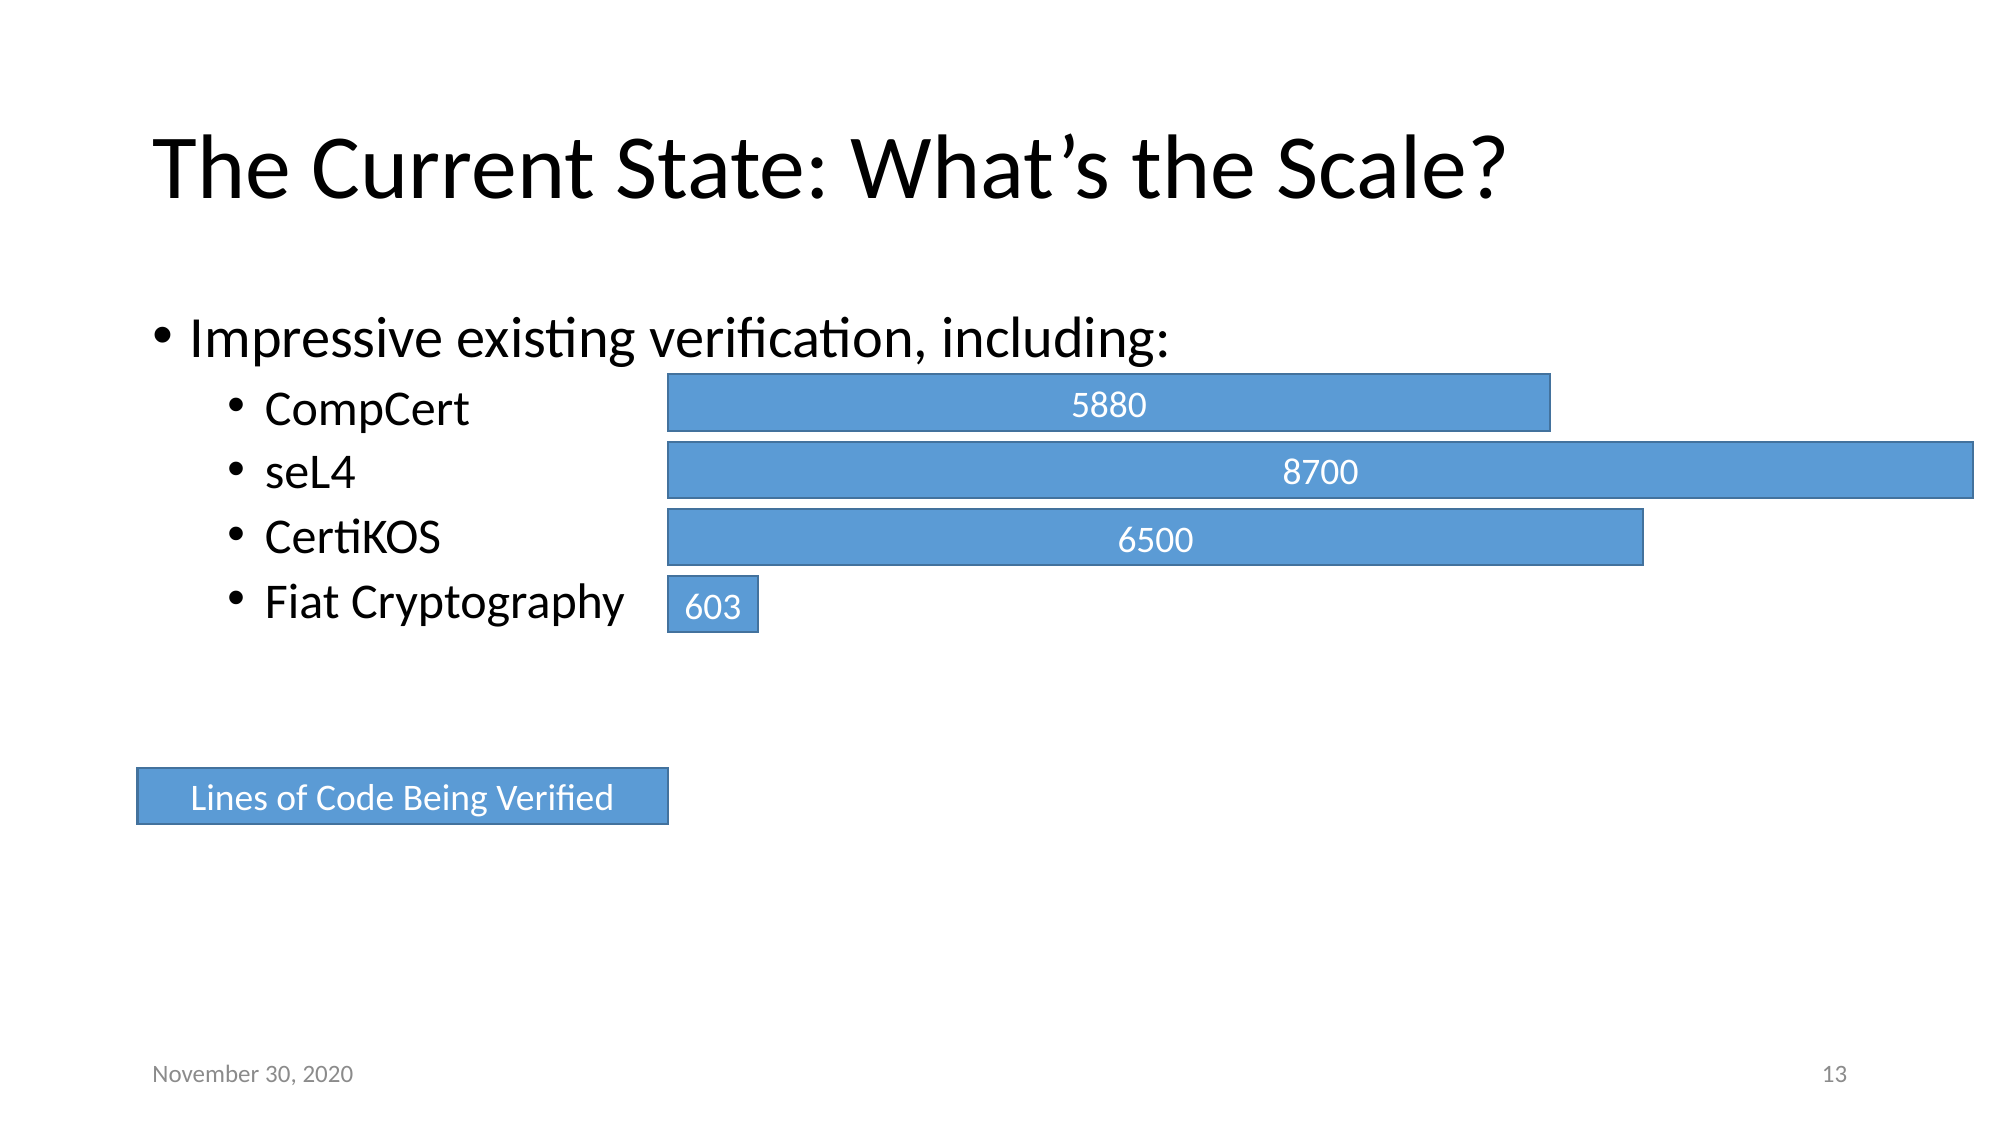

# The Current State: What’s the Scale?
Impressive existing verification, including:

CompCert
5880
seL4
8700
CertiKOS
6500
Fiat Cryptography
603
Lines of Code
Lines of Code Being Verified
November 30, 2020
13